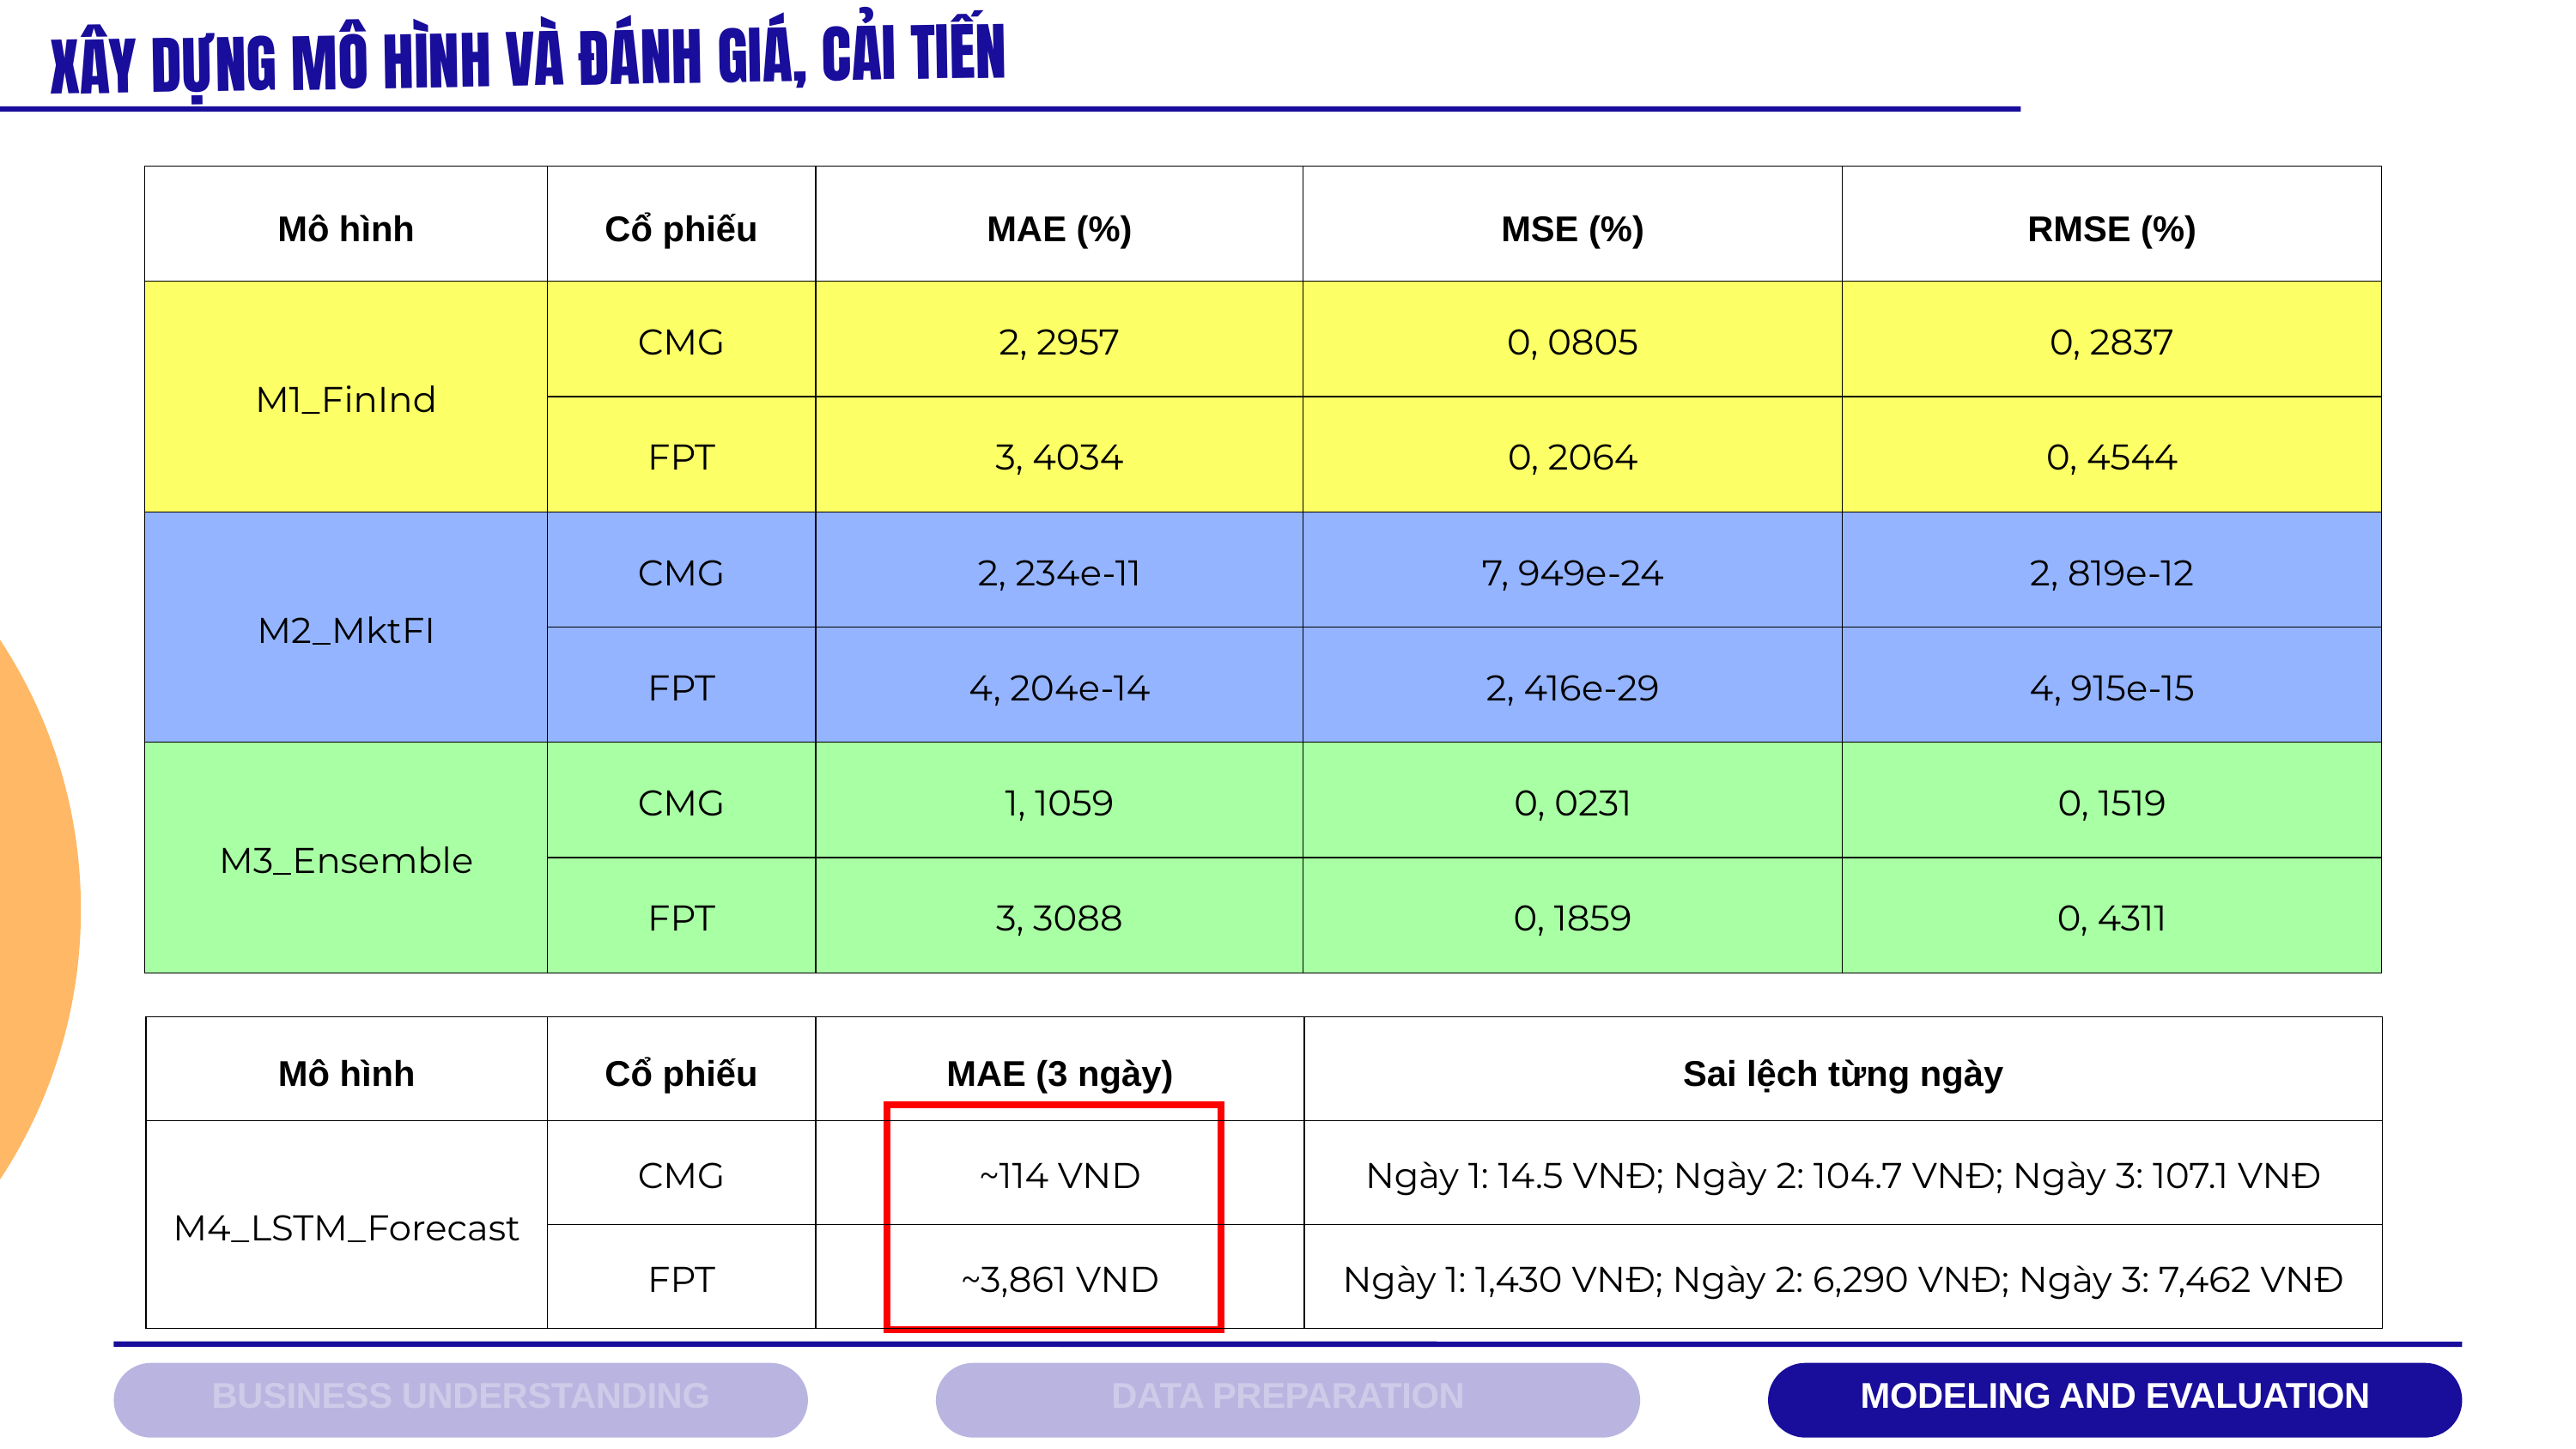

XÂY DỰNG MÔ HÌNH VÀ ĐÁNH GIÁ, CẢI TIẾN

| Mô hình | Cổ phiếu | MAE (%) | MSE (%) | RMSE (%) |
| --- | --- | --- | --- | --- |
| M1\_FinInd | CMG | 2, 2957 | 0, 0805 | 0, 2837 |
| M1\_FinInd | FPT | 3, 4034 | 0, 2064 | 0, 4544 |
| M2\_MktFI | CMG | 2, 234e-11 | 7, 949e-24 | 2, 819e-12 |
| M2\_MktFI | FPT | 4, 204e-14 | 2, 416e-29 | 4, 915e-15 |
| M3\_Ensemble | CMG | 1, 1059 | 0, 0231 | 0, 1519 |
| M3\_Ensemble | FPT | 3, 3088 | 0, 1859 | 0, 4311 |

| Mô hình | Cổ phiếu | MAE (3 ngày) | Sai lệch từng ngày |
| --- | --- | --- | --- |
| M4\_LSTM\_Forecast | CMG | ~114 VND | Ngày 1: 14.5 VNĐ; Ngày 2: 104.7 VNĐ; Ngày 3: 107.1 VNĐ |
| M1\_FinInd | FPT | ~3,861 VND | Ngày 1: 1,430 VNĐ; Ngày 2: 6,290 VNĐ; Ngày 3: 7,462 VNĐ |

BUSINESS UNDERSTANDING

DATA PREPARATION

MODELING AND EVALUATION